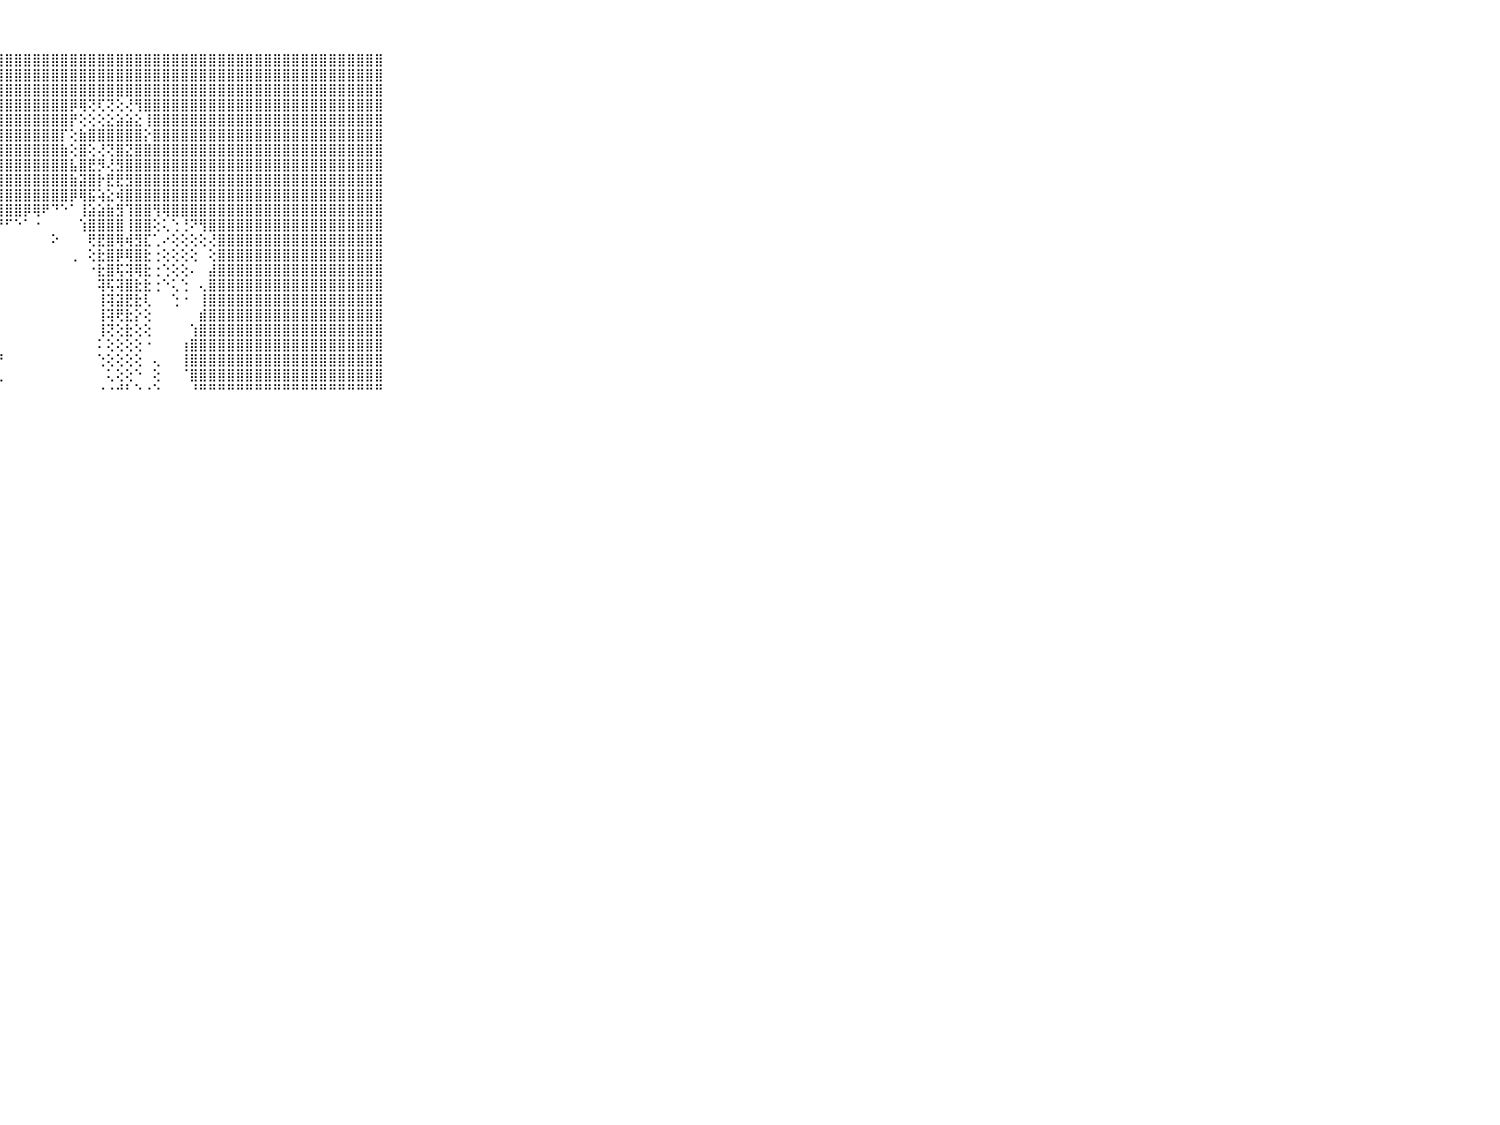

⠀⠀⠀⠀⠀⠀⠀⠀⠀⠀⠀⣿⣿⣿⣿⣿⣿⣿⣿⣿⣿⣿⣿⣿⣿⣿⣿⣿⣿⣿⣿⣿⣿⣿⣿⣿⣿⣿⣿⣿⣿⣿⣿⣿⣿⣿⣿⣿⣿⣿⣿⣿⣿⣿⣿⣿⣿⣿⣿⣿⣿⣿⣿⣿⣿⣿⣿⣿⣿⠀⠀⠀⠀⠀⠀⠀⠀⠀⠀⠀⠀
⠀⠀⠀⠀⠀⠀⠀⠀⠀⠀⠀⣿⣿⣿⣿⣿⣿⣿⣿⣿⣿⣿⣿⣿⣿⣿⣿⣿⣿⣿⣿⣿⣿⣿⣿⣿⣿⣿⣿⣿⣿⣿⣿⣿⣿⣿⣿⣿⣿⣿⣿⣿⣿⣿⣿⣿⣿⣿⣿⣿⣿⣿⣿⣿⣿⣿⣿⣿⣿⠀⠀⠀⠀⠀⠀⠀⠀⠀⠀⠀⠀
⠀⠀⠀⠀⠀⠀⠀⠀⠀⠀⠀⣿⣿⣿⣿⣿⣿⣿⣿⣿⣿⣿⣿⣿⣿⣿⣿⣿⣿⣿⣿⣿⣿⣿⣿⣿⣿⣿⣿⣿⣿⣿⣿⣿⣿⣿⣿⣿⣿⣿⣿⣿⣿⣿⣿⣿⣿⣿⣿⣿⣿⣿⣿⣿⣿⣿⣿⣿⣿⠀⠀⠀⠀⠀⠀⠀⠀⠀⠀⠀⠀
⠀⠀⠀⠀⠀⠀⠀⠀⠀⠀⠀⣿⣿⣿⣿⣿⣿⣿⣿⣿⣿⣿⣿⣿⣿⣿⣿⣿⣿⣿⣿⣿⣿⣿⣿⡿⢿⢝⢏⢝⢕⢜⢻⣿⣿⣿⣿⣿⣿⣿⣿⣿⣿⣿⣿⣿⣿⣿⣿⣿⣿⣿⣿⣿⣿⣿⣿⣿⣿⠀⠀⠀⠀⠀⠀⠀⠀⠀⠀⠀⠀
⠀⠀⠀⠀⠀⠀⠀⠀⠀⠀⠀⣿⣿⣿⣿⣿⣿⣿⣿⣿⣿⣿⣿⣿⣿⣿⣿⣿⣿⣿⣿⣿⣿⣿⣿⡟⢕⢕⢕⣕⣵⣵⣕⢸⣿⣿⣿⣿⣿⣿⣿⣿⣿⣿⣿⣿⣿⣿⣿⣿⣿⣿⣿⣿⣿⣿⣿⣿⣿⠀⠀⠀⠀⠀⠀⠀⠀⠀⠀⠀⠀
⠀⠀⠀⠀⠀⠀⠀⠀⠀⠀⠀⣿⣿⣿⣿⣿⣿⣿⣿⣿⣿⣿⣿⣿⣿⣿⣿⣿⣿⣿⣿⣿⣿⣿⡏⢕⣷⣿⣿⣿⣿⣿⣿⡕⣿⣿⣿⣿⣿⣿⣿⣿⣿⣿⣿⣿⣿⣿⣿⣿⣿⣿⣿⣿⣿⣿⣿⣿⣿⠀⠀⠀⠀⠀⠀⠀⠀⠀⠀⠀⠀
⠀⠀⠀⠀⠀⠀⠀⠀⠀⠀⠀⣿⣿⣿⣿⣿⣿⣿⣿⣿⣿⣿⣿⣿⣿⣿⣿⣿⣿⣿⣿⣿⣿⣿⣷⢕⣿⢕⢜⢝⣿⣝⣿⣿⣿⣿⣿⣿⣿⣿⣿⣿⣿⣿⣿⣿⣿⣿⣿⣿⣿⣿⣿⣿⣿⣿⣿⣿⣿⠀⠀⠀⠀⠀⠀⠀⠀⠀⠀⠀⠀
⠀⠀⠀⠀⠀⠀⠀⠀⠀⠀⠀⣿⣿⣿⣿⣿⣿⣿⣿⣿⣿⣿⣿⣿⣿⣿⣿⣿⣿⣿⣿⣿⣿⣿⣿⣧⣿⣟⡻⢜⣻⣿⣿⣿⣿⣿⣿⣿⣿⣿⣿⣿⣿⣿⣿⣿⣿⣿⣿⣿⣿⣿⣿⣿⣿⣿⣿⣿⣿⠀⠀⠀⠀⠀⠀⠀⠀⠀⠀⠀⠀
⠀⠀⠀⠀⠀⠀⠀⠀⠀⠀⠀⣿⣿⣿⣿⣿⣿⣿⣿⣿⣿⣿⣿⣿⣿⣿⣿⣿⣿⣿⣿⣿⣿⣿⣿⣷⣽⣿⡗⣟⣟⣻⣿⣿⣿⣿⣿⣿⣿⣿⣿⣿⣿⣿⣿⣿⣿⣿⣿⣿⣿⣿⣿⣿⣿⣿⣿⣿⣿⠀⠀⠀⠀⠀⠀⠀⠀⠀⠀⠀⠀
⠀⠀⠀⠀⠀⠀⠀⠀⠀⠀⠀⣿⣿⣿⣿⣿⣿⣿⣿⣿⣿⣿⣿⣿⣿⣿⣿⣿⣿⣿⣿⣿⣿⣿⣿⡿⢿⣯⢵⣕⢾⣿⣿⣿⣿⣿⣿⣿⣿⣿⣿⣿⣿⣿⣿⣿⣿⣿⣿⣿⣿⣿⣿⣿⣿⣿⣿⣿⣿⠀⠀⠀⠀⠀⠀⠀⠀⠀⠀⠀⠀
⠀⠀⠀⠀⠀⠀⠀⠀⠀⠀⠀⣿⣿⣿⣿⣿⣿⣿⣿⣿⣿⣿⣿⣿⣿⣿⣿⣿⣿⣿⡿⢿⠟⠙⠑⠁⢸⣵⣵⣷⣻⢹⣿⣿⢻⢿⣿⣿⣿⣿⣿⣿⣿⣿⣿⣿⣿⣿⣿⣿⣿⣿⣿⣿⣿⣿⣿⣿⣿⠀⠀⠀⠀⠀⠀⠀⠀⠀⠀⠀⠀
⠀⠀⠀⠀⠀⠀⠀⠀⠀⠀⠀⣿⣿⣿⣿⣿⣿⣿⣿⣿⣿⣿⣿⣿⣿⣿⡿⠟⠋⠑⠁⠐⠀⠀⠀⠀⢱⣿⣿⣿⣿⢸⣿⣿⢕⢅⢑⢘⠝⢻⣿⣿⣿⣿⣿⣿⣿⣿⣿⣿⣿⣿⣿⣿⣿⣿⣿⣿⣿⠀⠀⠀⠀⠀⠀⠀⠀⠀⠀⠀⠀
⠀⠀⠀⠀⠀⠀⠀⠀⠀⠀⠀⣿⣿⣿⣿⣿⣿⣿⣿⣿⣿⣿⣿⣿⣿⣿⠕⠁⠀⠀⠀⠀⠀⠕⠀⠀⠀⢟⣟⣿⢿⢾⣻⣏⢁⠔⢕⢕⢕⢕⢜⣿⣿⣿⣿⣿⣿⣿⣿⣿⣿⣿⣿⣿⣿⣿⣿⣿⣿⠀⠀⠀⠀⠀⠀⠀⠀⠀⠀⠀⠀
⠀⠀⠀⠀⠀⠀⠀⠀⠀⠀⠀⣿⣿⣿⣿⣿⣿⣿⣿⣿⣿⣿⣿⣿⣿⡇⠀⠀⠀⠀⠀⠀⠀⠀⠀⢀⠀⢕⣗⣿⡿⢿⣿⣗⢐⢕⢕⢕⢕⠀⢕⣿⣿⣿⣿⣿⣿⣿⣿⣿⣿⣿⣿⣿⣿⣿⣿⣿⣿⠀⠀⠀⠀⠀⠀⠀⠀⠀⠀⠀⠀
⠀⠀⠀⠀⠀⠀⠀⠀⠀⠀⠀⣿⣿⣿⣿⣿⣿⣿⣿⣿⣿⣿⣿⣿⣿⠑⠀⠀⠀⠀⠀⠀⠀⠀⠀⠀⠀⠐⣗⣿⢯⢽⢿⣗⢐⢑⢕⢕⠄⠀⣼⣿⣿⣿⣿⣿⣿⣿⣿⣿⣿⣿⣿⣿⣿⣿⣿⣿⣿⠀⠀⠀⠀⠀⠀⠀⠀⠀⠀⠀⠀
⠀⠀⠀⠀⠀⠀⠀⠀⠀⠀⠀⣿⣿⣿⣿⣿⣿⣿⣿⣿⣿⣿⣿⣿⡏⠀⠀⠀⠀⠀⠀⠀⠀⠀⠀⠀⠀⠀⢽⢯⢽⣿⣗⣗⢐⠑⢅⢑⠀⢄⣿⣿⣿⣿⣿⣿⣿⣿⣿⣿⣿⣿⣿⣿⣿⣿⣿⣿⣿⠀⠀⠀⠀⠀⠀⠀⠀⠀⠀⠀⠀
⠀⠀⠀⠀⠀⠀⠀⠀⠀⠀⠀⣿⣿⣿⣿⣿⣿⣿⣿⣿⣿⣿⣿⣿⠑⠀⠀⠀⠀⠀⠀⠀⠀⠀⠀⠀⠀⠀⢸⢽⣽⣟⣗⢇⠀⠀⢑⠐⠀⢸⣿⣿⣿⣿⣿⣿⣿⣿⣿⣿⣿⣿⣿⣿⣿⣿⣿⣿⣿⠀⠀⠀⠀⠀⠀⠀⠀⠀⠀⠀⠀
⠀⠀⠀⠀⠀⠀⠀⠀⠀⠀⠀⣿⣿⣿⣿⣿⣿⣿⣿⣿⣿⣿⣿⢇⠀⠀⠀⠀⠀⠀⠀⠀⠀⠀⠀⠀⠀⠀⢸⢽⢟⣗⡕⢕⠀⠀⠀⠀⠀⣾⣿⣿⣿⣿⣿⣿⣿⣿⣿⣿⣿⣿⣿⣿⣿⣿⣿⣿⣿⠀⠀⠀⠀⠀⠀⠀⠀⠀⠀⠀⠀
⠀⠀⠀⠀⠀⠀⠀⠀⠀⠀⠀⣿⣿⣿⣿⣿⣿⣿⣿⣿⣿⣿⡟⠁⠀⠀⠀⠀⠀⠀⠀⠀⠀⠀⠀⠀⠀⠀⢸⢝⢕⣗⢕⢕⠀⠀⠀⠀⢱⣿⣿⣿⣿⣿⣿⣿⣿⣿⣿⣿⣿⣿⣿⣿⣿⣿⣿⣿⣿⠀⠀⠀⠀⠀⠀⠀⠀⠀⠀⠀⠀
⠀⠀⠀⠀⠀⠀⠀⠀⠀⠀⠀⣿⣿⣿⣿⣿⣿⣿⣿⣿⣿⣿⠇⠀⠀⠀⠀⠀⠀⠀⠀⠀⠀⠀⠀⠀⠀⠀⠅⢕⢕⢕⢕⠐⠀⠀⠀⢰⣿⣿⣿⣿⣿⣿⣿⣿⣿⣿⣿⣿⣿⣿⣿⣿⣿⣿⣿⣿⣿⠀⠀⠀⠀⠀⠀⠀⠀⠀⠀⠀⠀
⠀⠀⠀⠀⠀⠀⠀⠀⠀⠀⠀⣿⣿⣿⣿⣿⣿⣿⣿⣿⣿⣿⠀⠀⠀⠀⠀⡜⠀⠀⠀⠀⠀⠀⠀⠀⠀⠀⢑⢕⢕⢕⢕⠀⢄⠀⠀⢸⣿⣿⣿⣿⣿⣿⣿⣿⣿⣿⣿⣿⣿⣿⣿⣿⣿⣿⣿⣿⣿⠀⠀⠀⠀⠀⠀⠀⠀⠀⠀⠀⠀
⠀⠀⠀⠀⠀⠀⠀⠀⠀⠀⠀⣿⣿⣿⣿⣿⣿⣿⣿⣿⣿⡏⠀⠀⠀⠀⠀⢇⠀⠀⠀⠀⠀⠀⠀⠀⠀⠀⠀⢅⢕⢕⠑⠀⢕⠀⠀⠈⣿⣿⣿⣿⣿⣿⣿⣿⣿⣿⣿⣿⣿⣿⣿⣿⣿⣿⣿⣿⣿⠀⠀⠀⠀⠀⠀⠀⠀⠀⠀⠀⠀
⠀⠀⠀⠀⠀⠀⠀⠀⠀⠀⠀⠛⠛⠛⠛⠛⠛⠛⠛⠛⠛⠃⠀⠀⠀⠀⠀⠀⠀⠀⠀⠀⠀⠀⠀⠀⠀⠀⠐⠐⠚⠃⠑⠐⠑⠀⠀⠀⠘⠛⠛⠛⠛⠛⠛⠛⠛⠛⠛⠛⠛⠛⠛⠛⠛⠛⠛⠛⠛⠀⠀⠀⠀⠀⠀⠀⠀⠀⠀⠀⠀